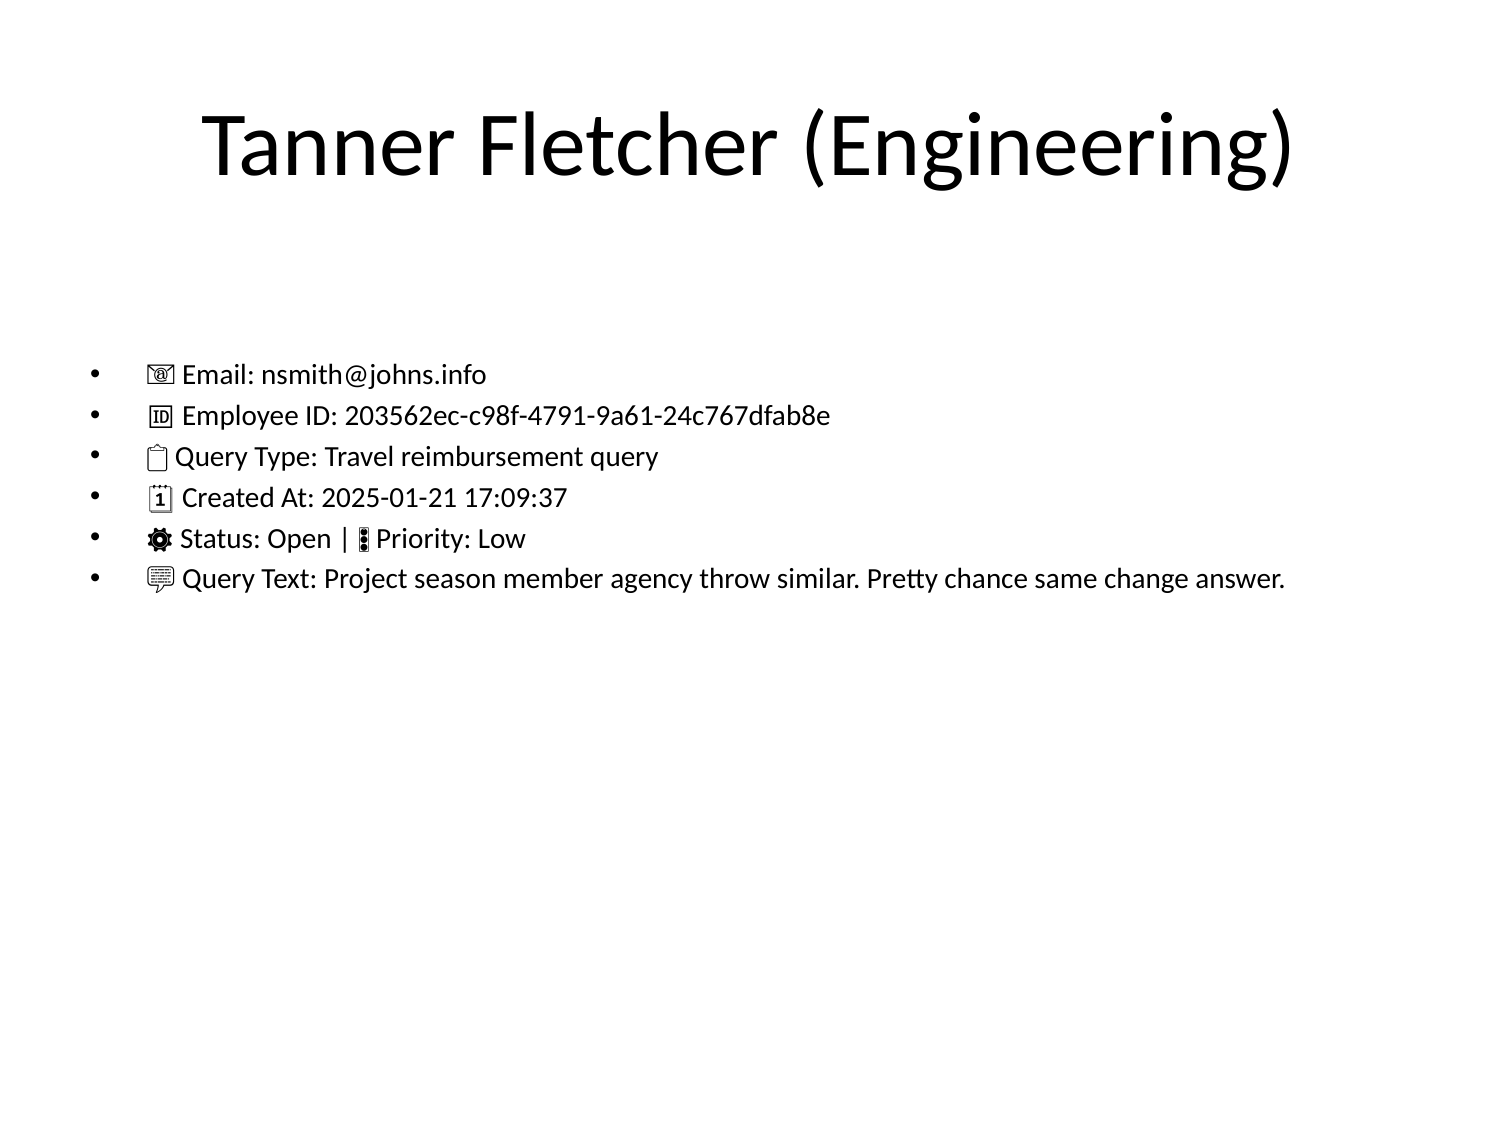

# Tanner Fletcher (Engineering)

📧 Email: nsmith@johns.info
🆔 Employee ID: 203562ec-c98f-4791-9a61-24c767dfab8e
📋 Query Type: Travel reimbursement query
🗓 Created At: 2025-01-21 17:09:37
⚙ Status: Open | 🚦 Priority: Low
💬 Query Text: Project season member agency throw similar. Pretty chance same change answer.